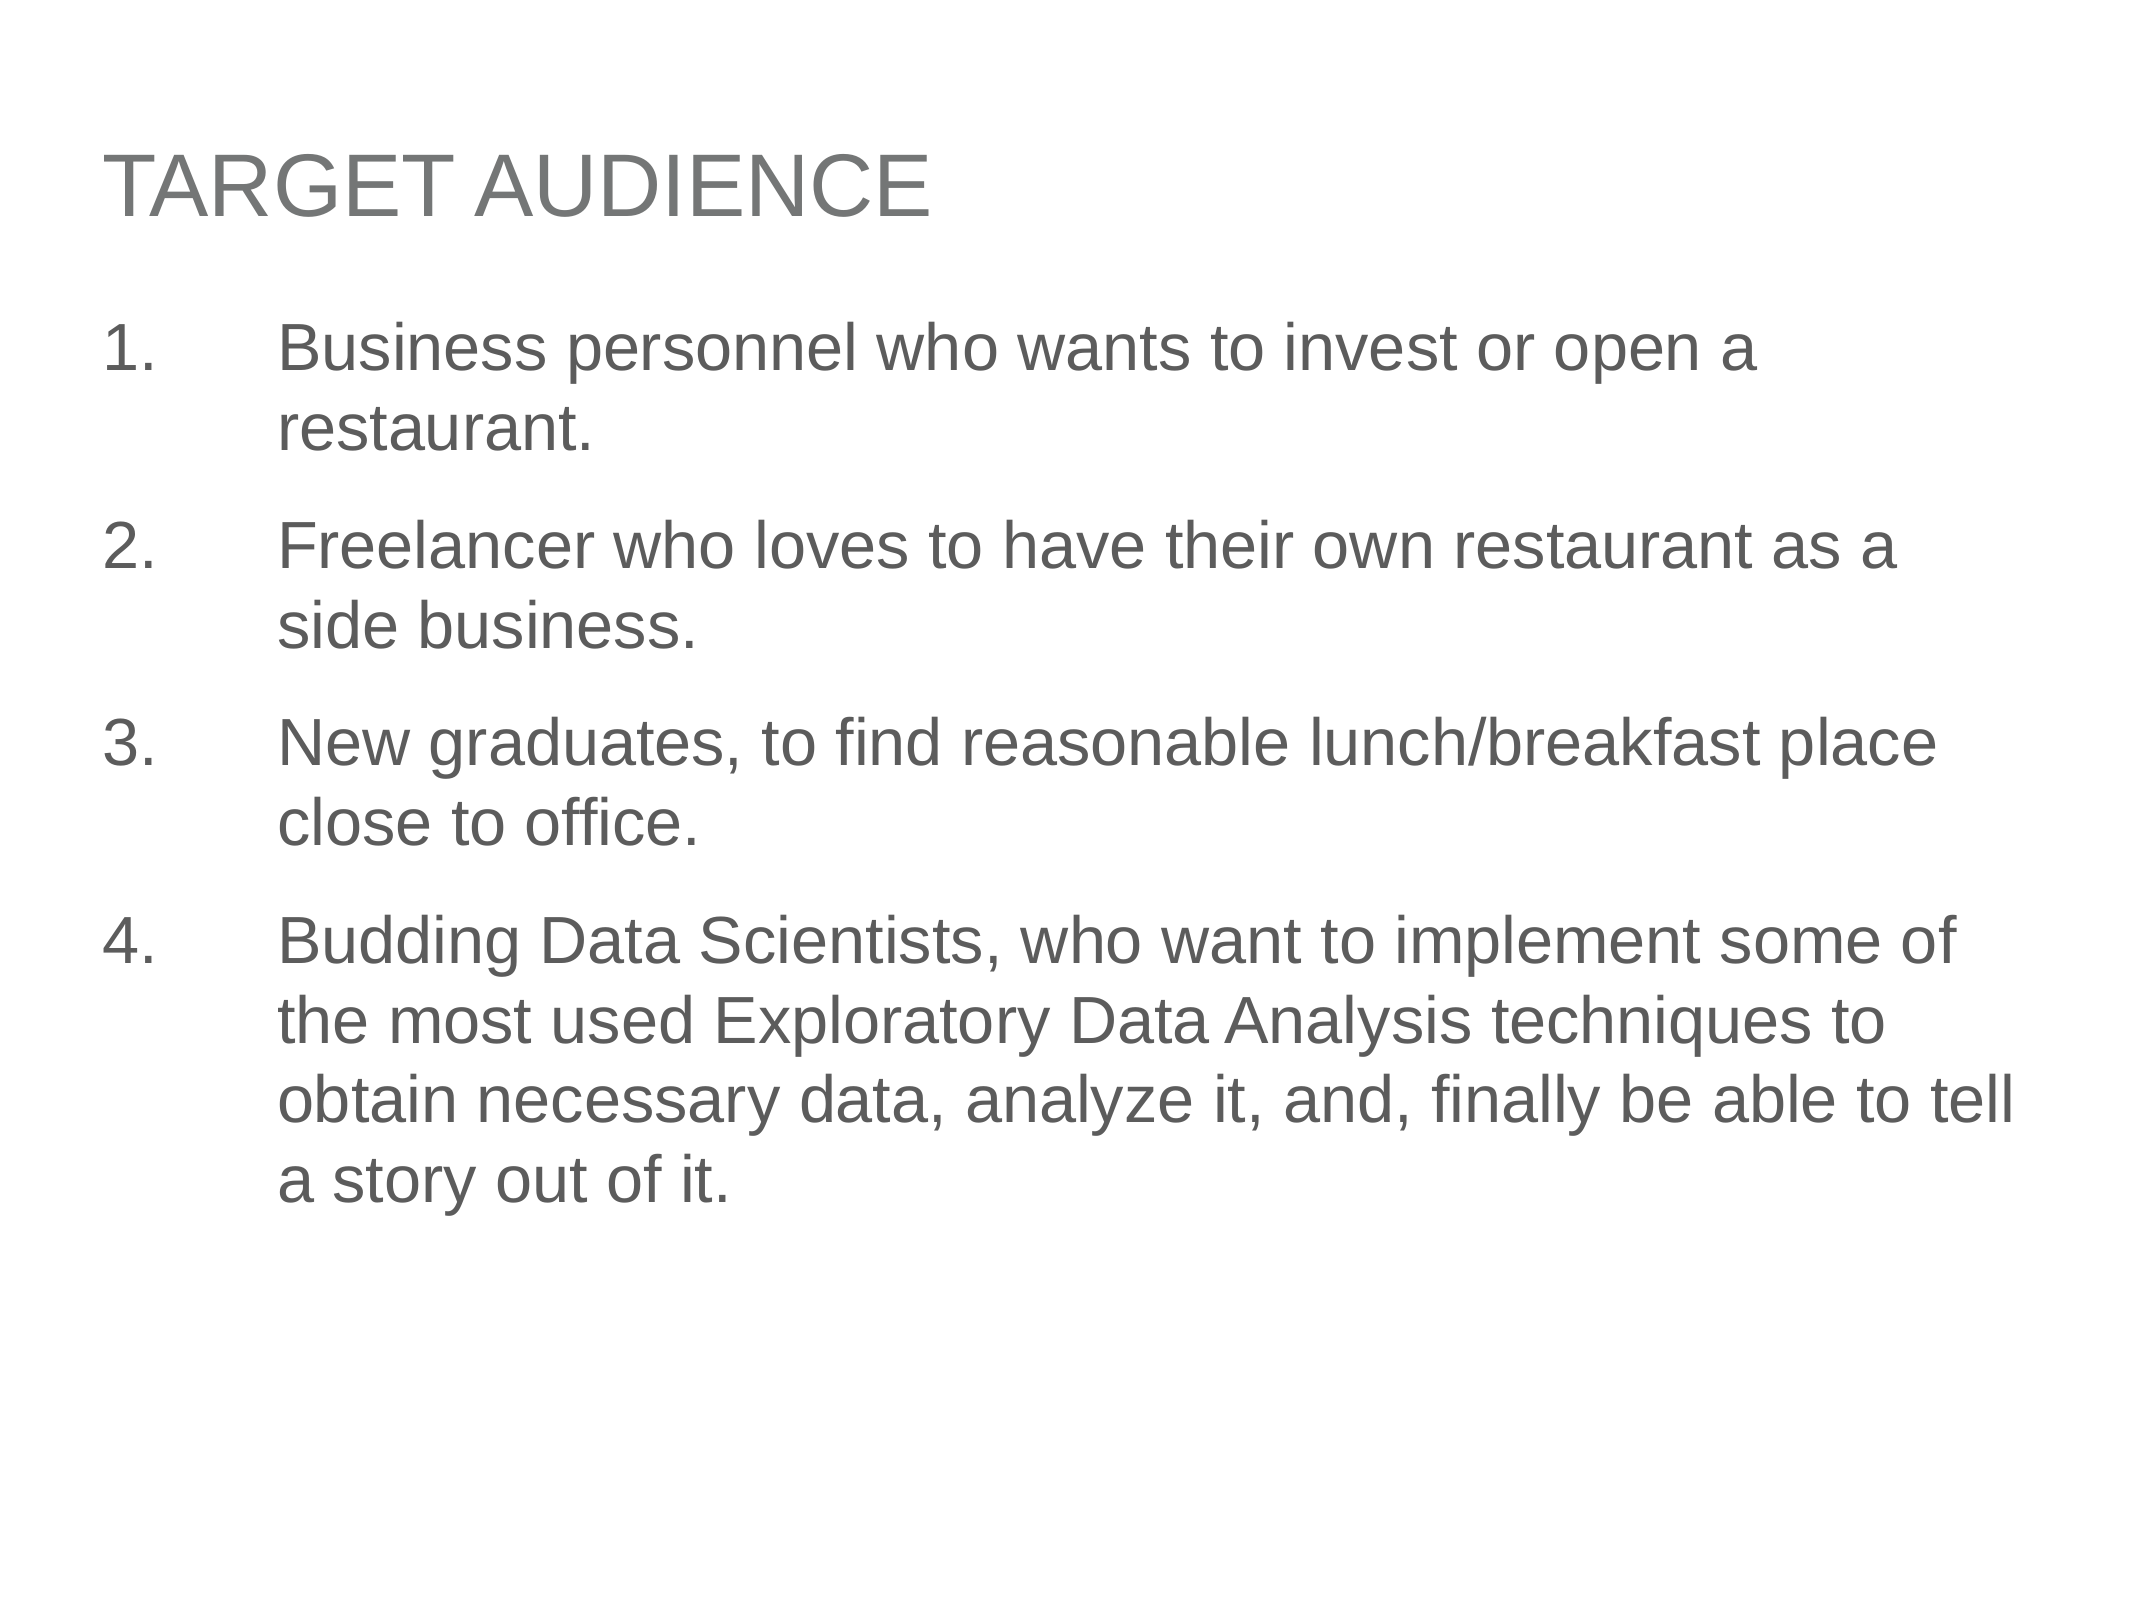

# Target Audience

Business personnel who wants to invest or open a restaurant.
Freelancer who loves to have their own restaurant as a side business.
New graduates, to find reasonable lunch/breakfast place close to office.
Budding Data Scientists, who want to implement some of the most used Exploratory Data Analysis techniques to obtain necessary data, analyze it, and, finally be able to tell a story out of it.